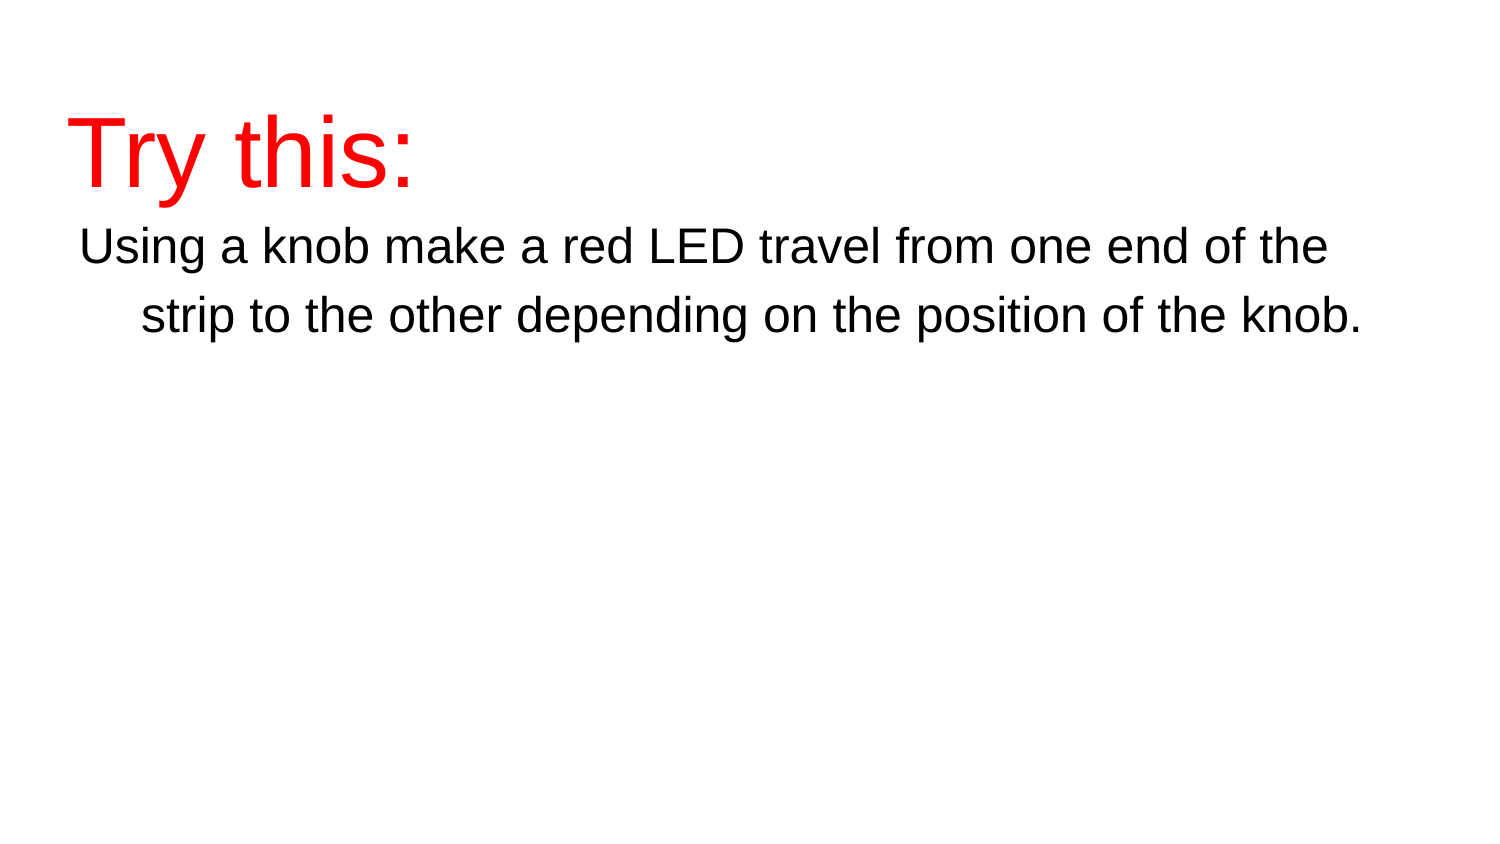

# Try this:
Using a knob make a red LED travel from one end of the strip to the other depending on the position of the knob.